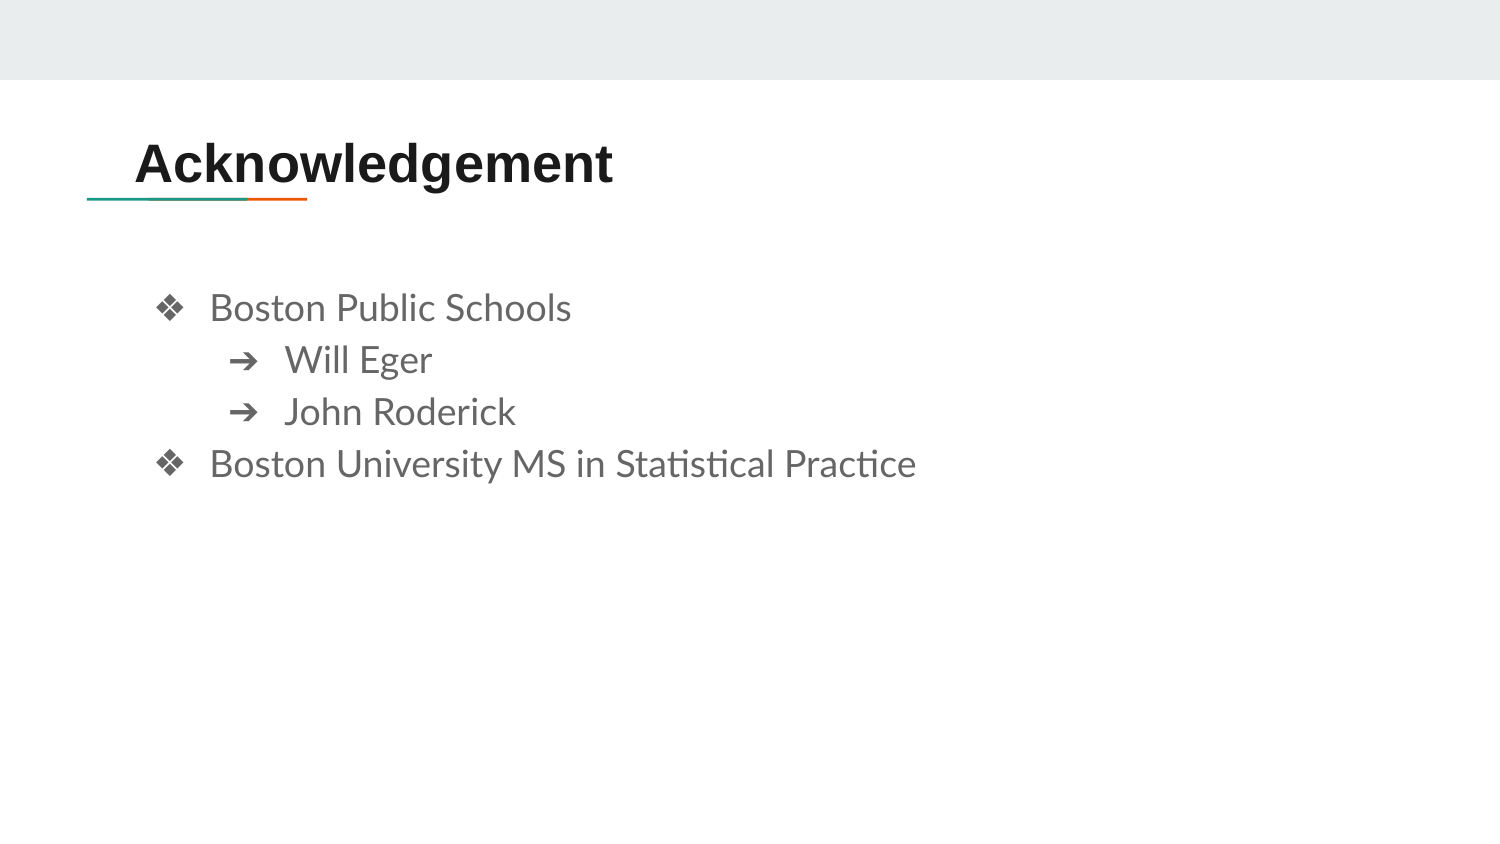

# Acknowledgement
Boston Public Schools
Will Eger
John Roderick
Boston University MS in Statistical Practice